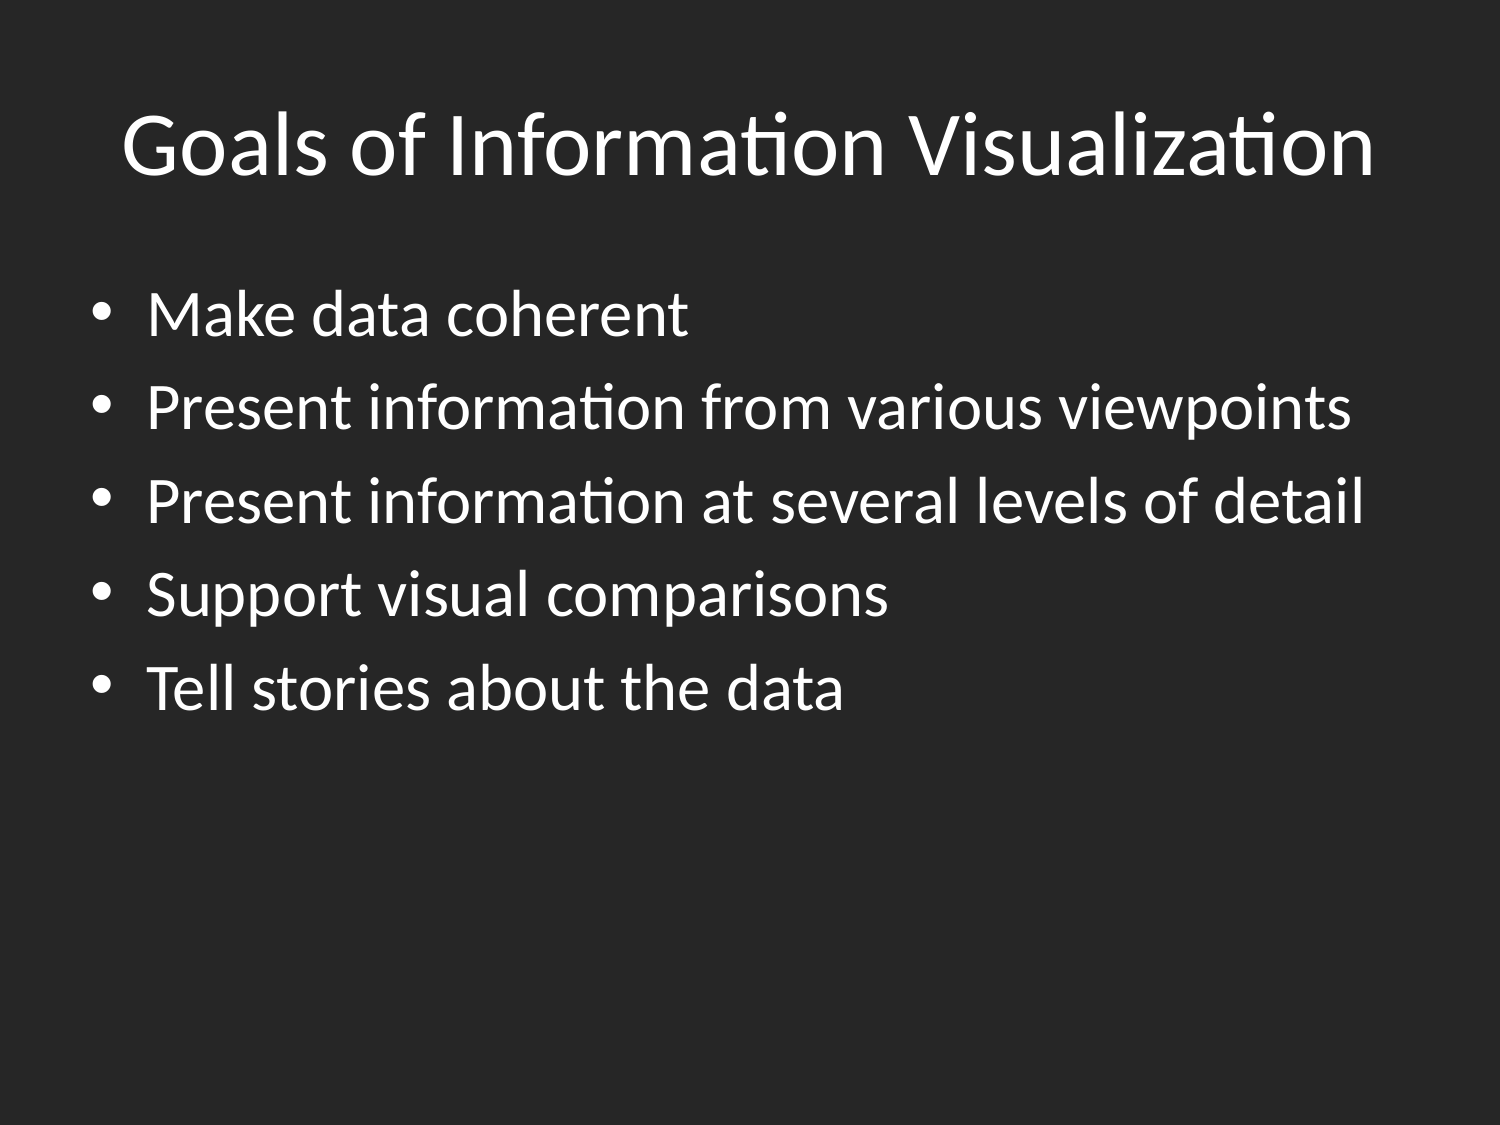

# Goals of Information Visualization
Make data coherent
Present information from various viewpoints
Present information at several levels of detail
Support visual comparisons
Tell stories about the data